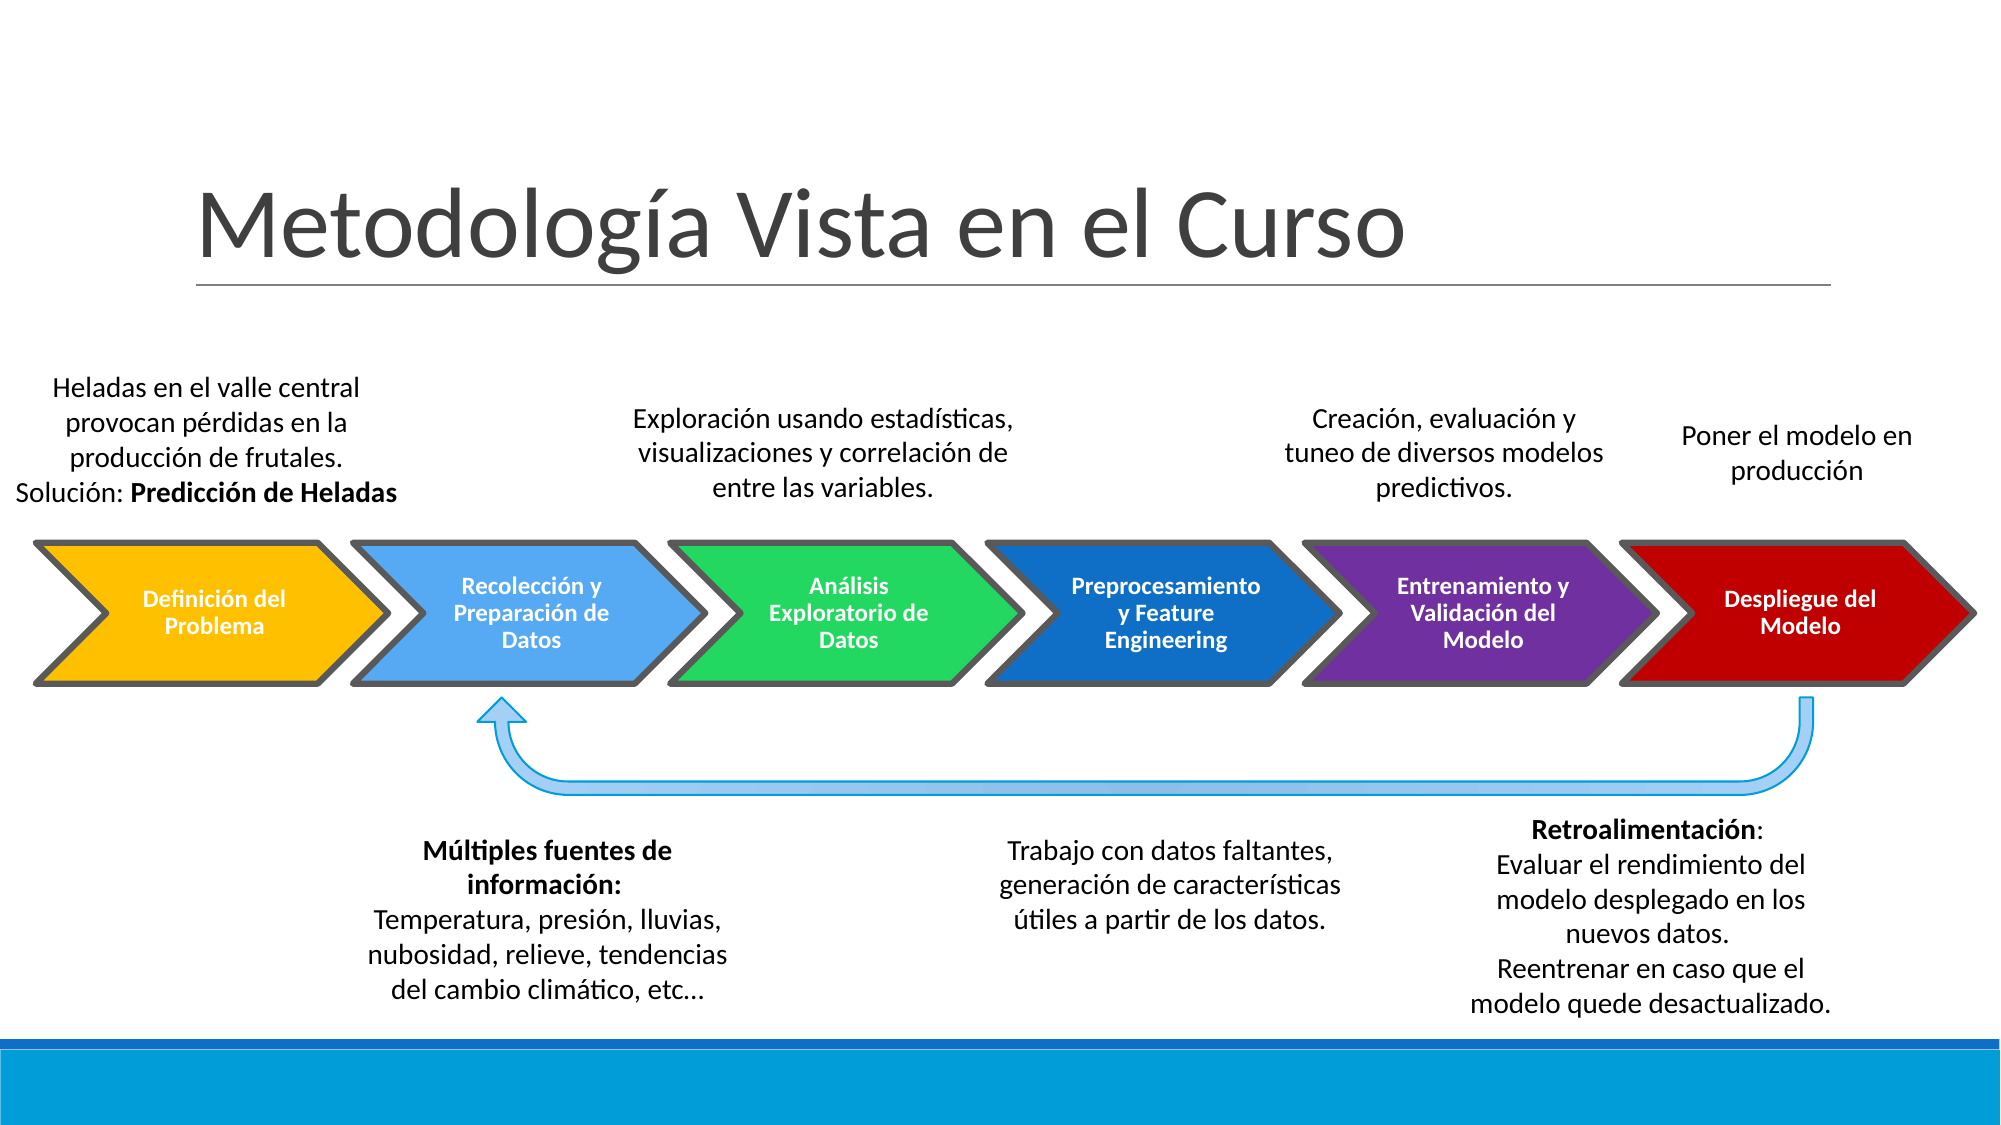

# Metodología Vista en el Curso
Heladas en el valle central provocan pérdidas en la producción de frutales.
Solución: Predicción de Heladas
Exploración usando estadísticas, visualizaciones y correlación de entre las variables.
Creación, evaluación y tuneo de diversos modelos predictivos.
Poner el modelo en producción

Definición del Problema

Recolección y Preparación de Datos

Análisis Exploratorio de Datos

Preprocesamiento y Feature Engineering

Entrenamiento y Validación del Modelo

Despliegue del Modelo

Retroalimentación:
Evaluar el rendimiento del modelo desplegado en los nuevos datos.
Reentrenar en caso que el modelo quede desactualizado.
Múltiples fuentes de información:
Temperatura, presión, lluvias, nubosidad, relieve, tendencias del cambio climático, etc…
Trabajo con datos faltantes, generación de características útiles a partir de los datos.